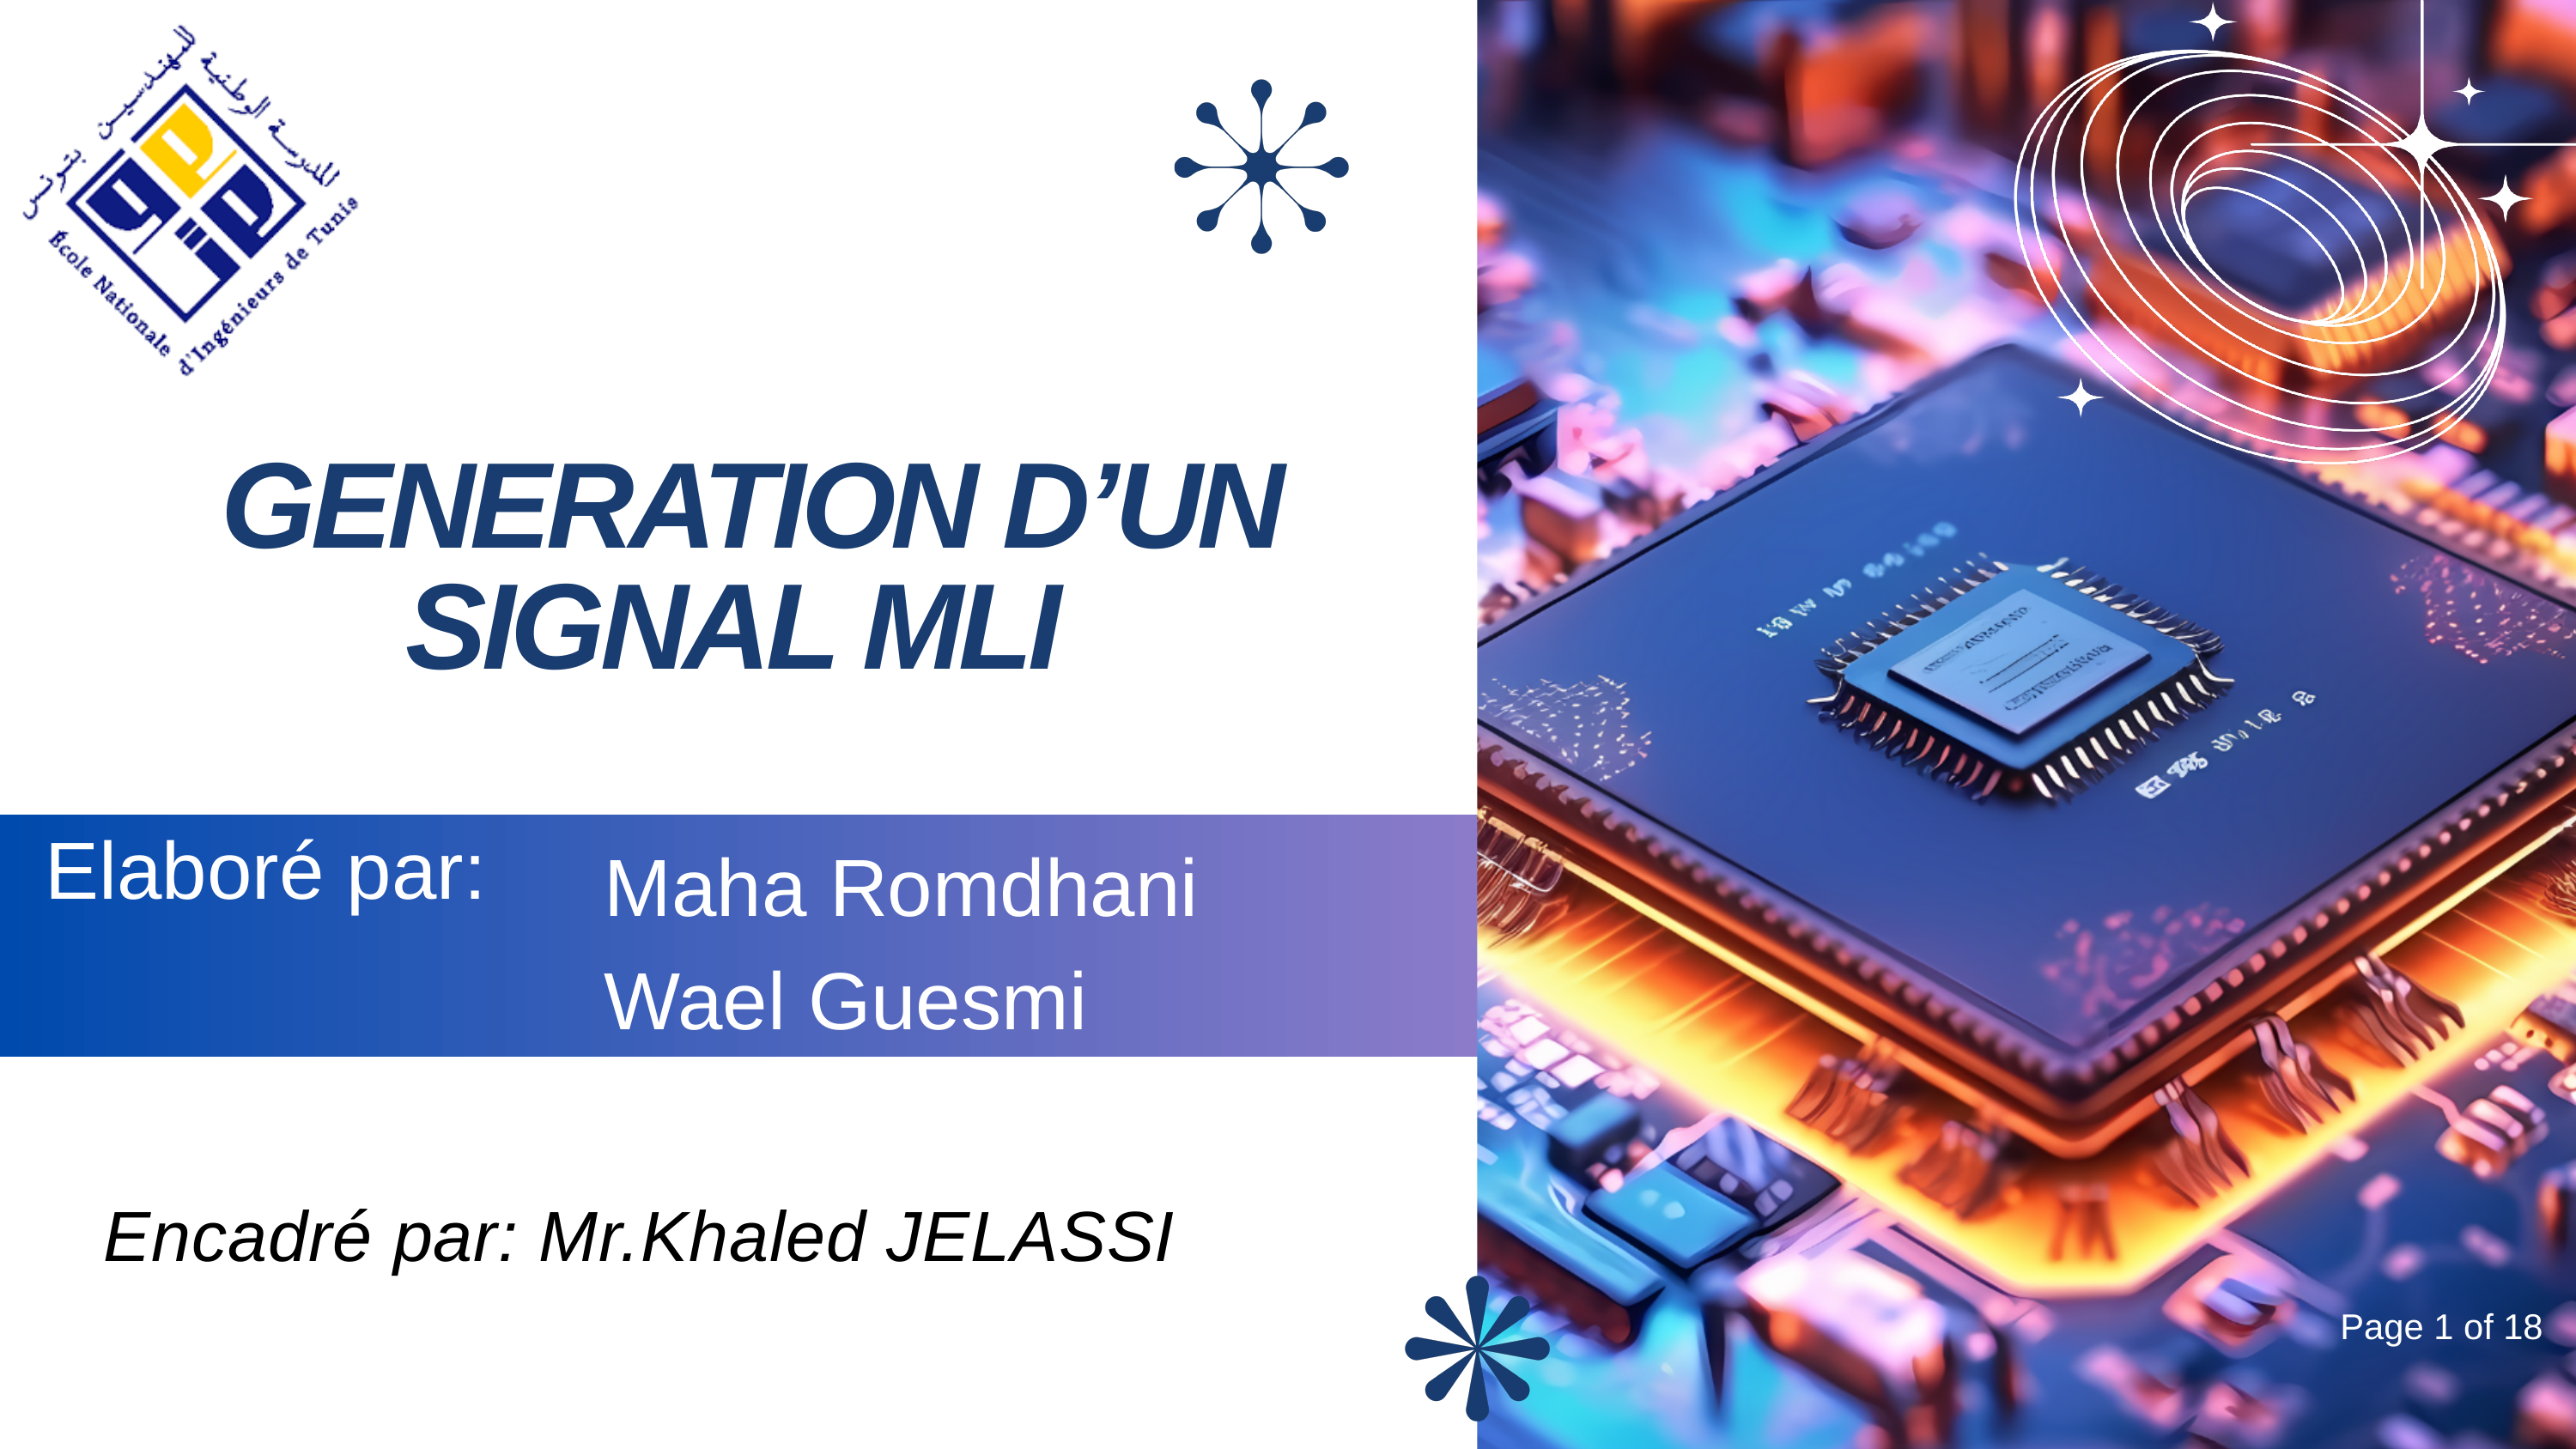

GENERATION D’UN SIGNAL MLI
Elaboré par:

Maha Romdhani
Wael Guesmi
Encadré par: Mr.Khaled JELASSI

Page 1 of 18